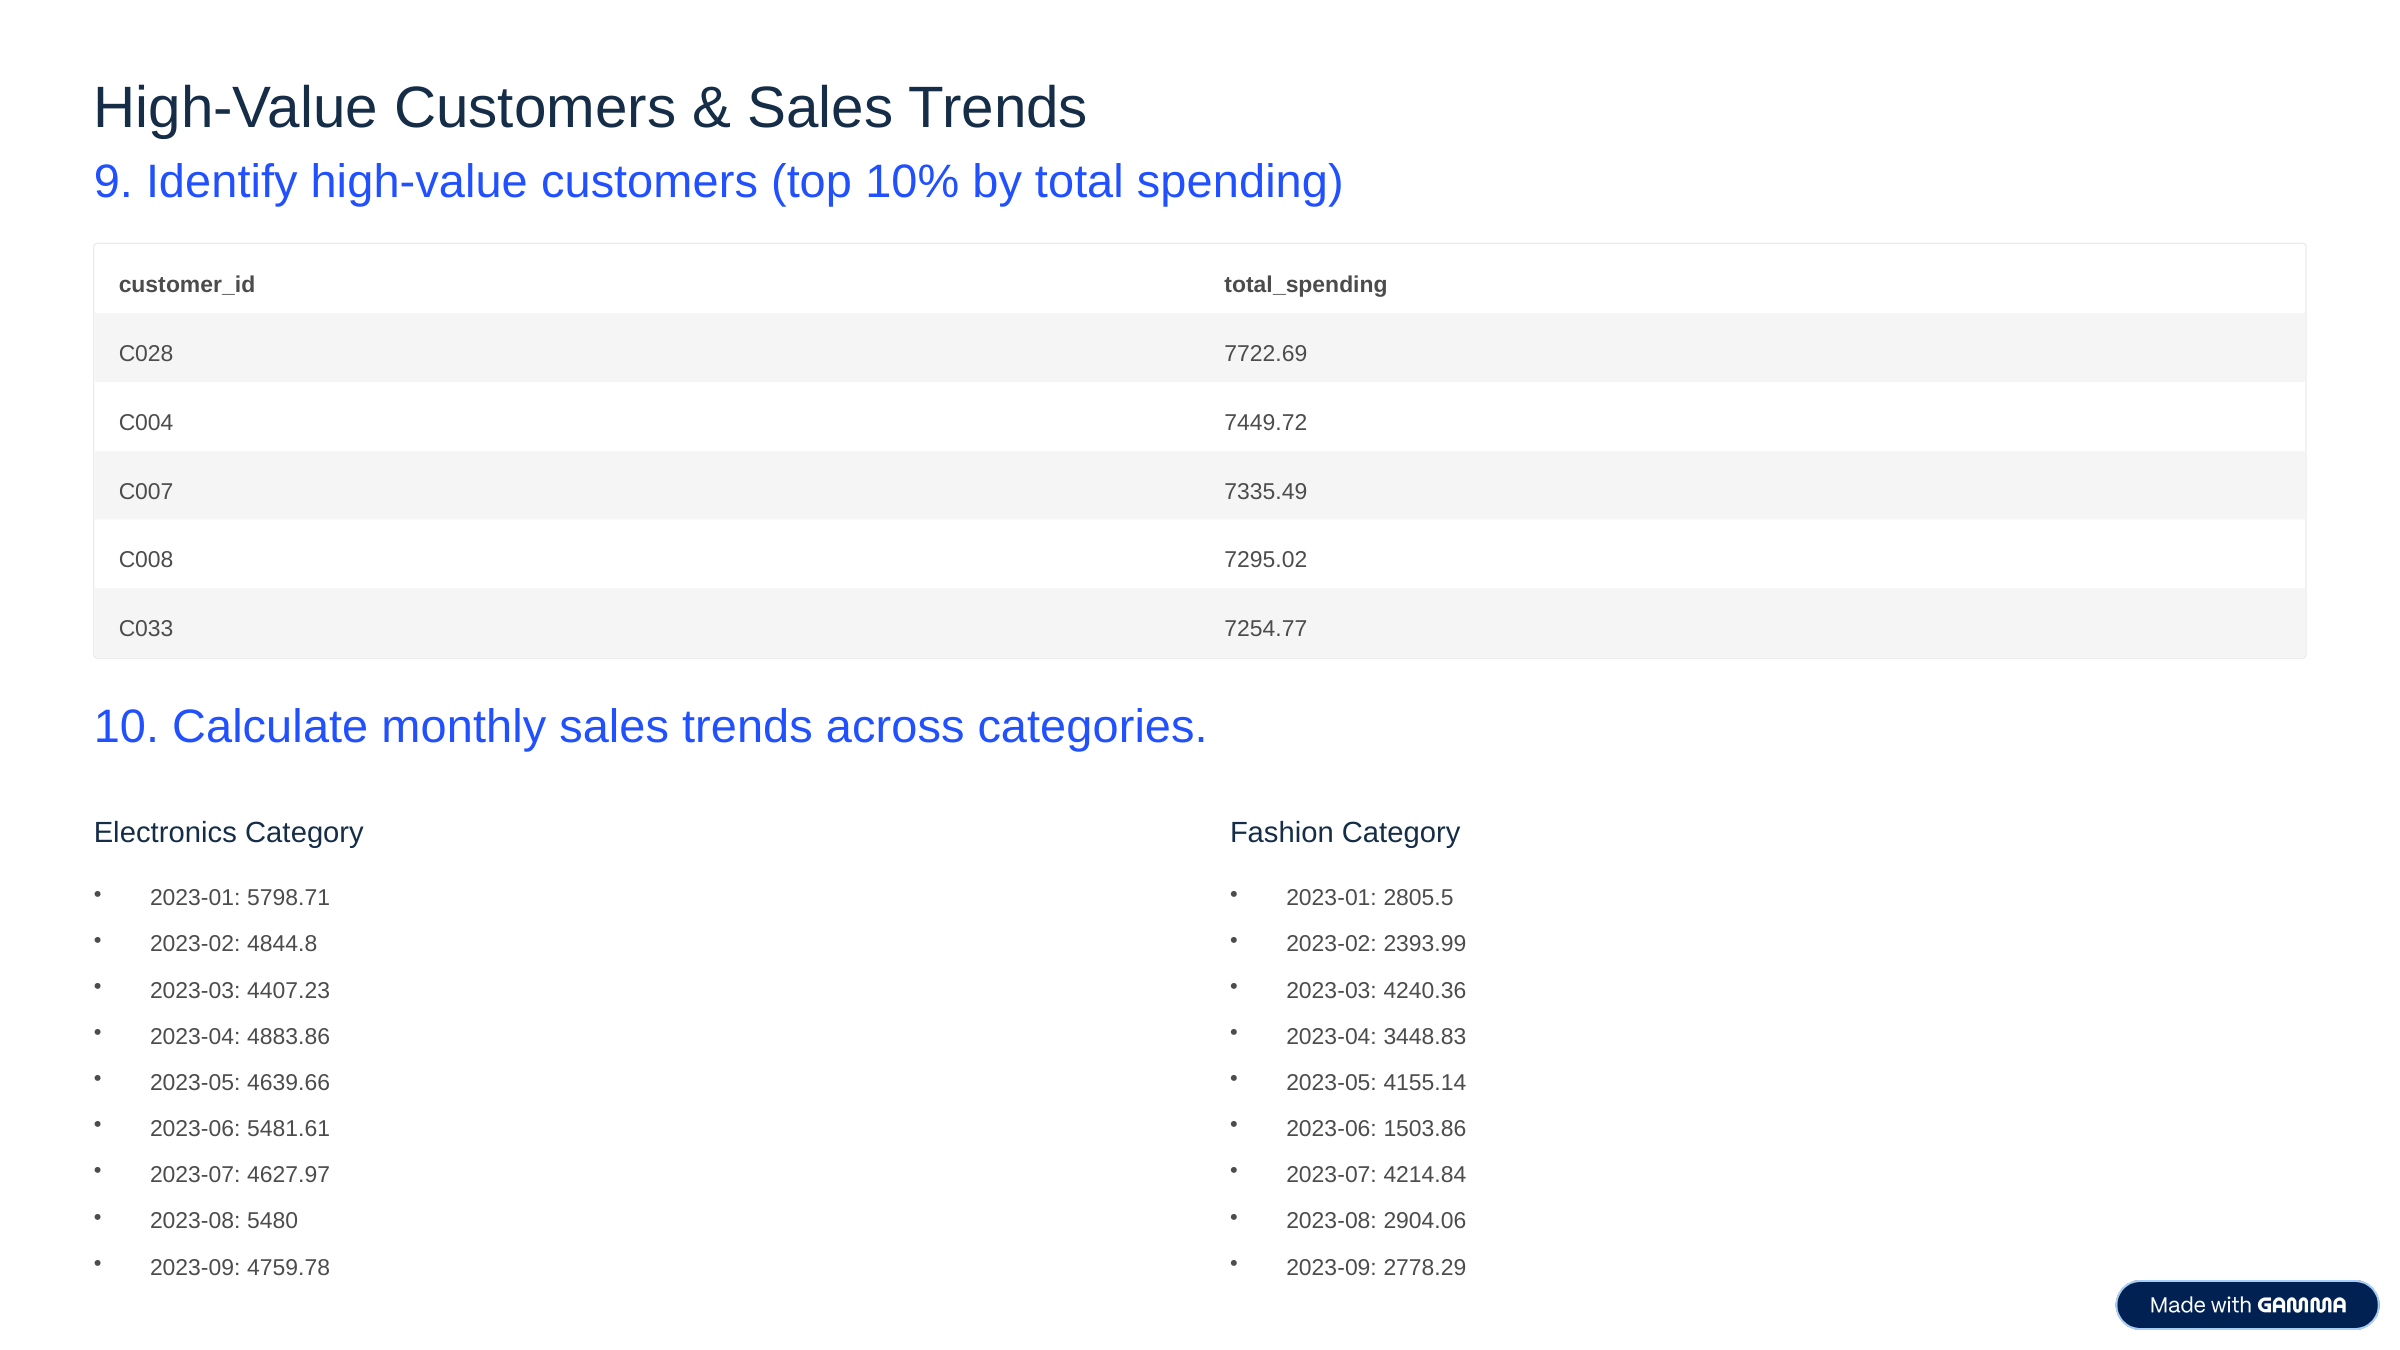

High-Value Customers & Sales Trends
9. Identify high-value customers (top 10% by total spending)

customer_id
total_spending

C028
7722.69

C004
7449.72

C007
7335.49

C008
7295.02

C033
7254.77
10. Calculate monthly sales trends across categories.
Electronics Category
Fashion Category
2023-01: 5798.71
2023-01: 2805.5
2023-02: 4844.8
2023-02: 2393.99
2023-03: 4407.23
2023-03: 4240.36
2023-04: 4883.86
2023-04: 3448.83
2023-05: 4639.66
2023-05: 4155.14
2023-06: 5481.61
2023-06: 1503.86
2023-07: 4627.97
2023-07: 4214.84
2023-08: 5480
2023-08: 2904.06
2023-09: 4759.78
2023-09: 2778.29